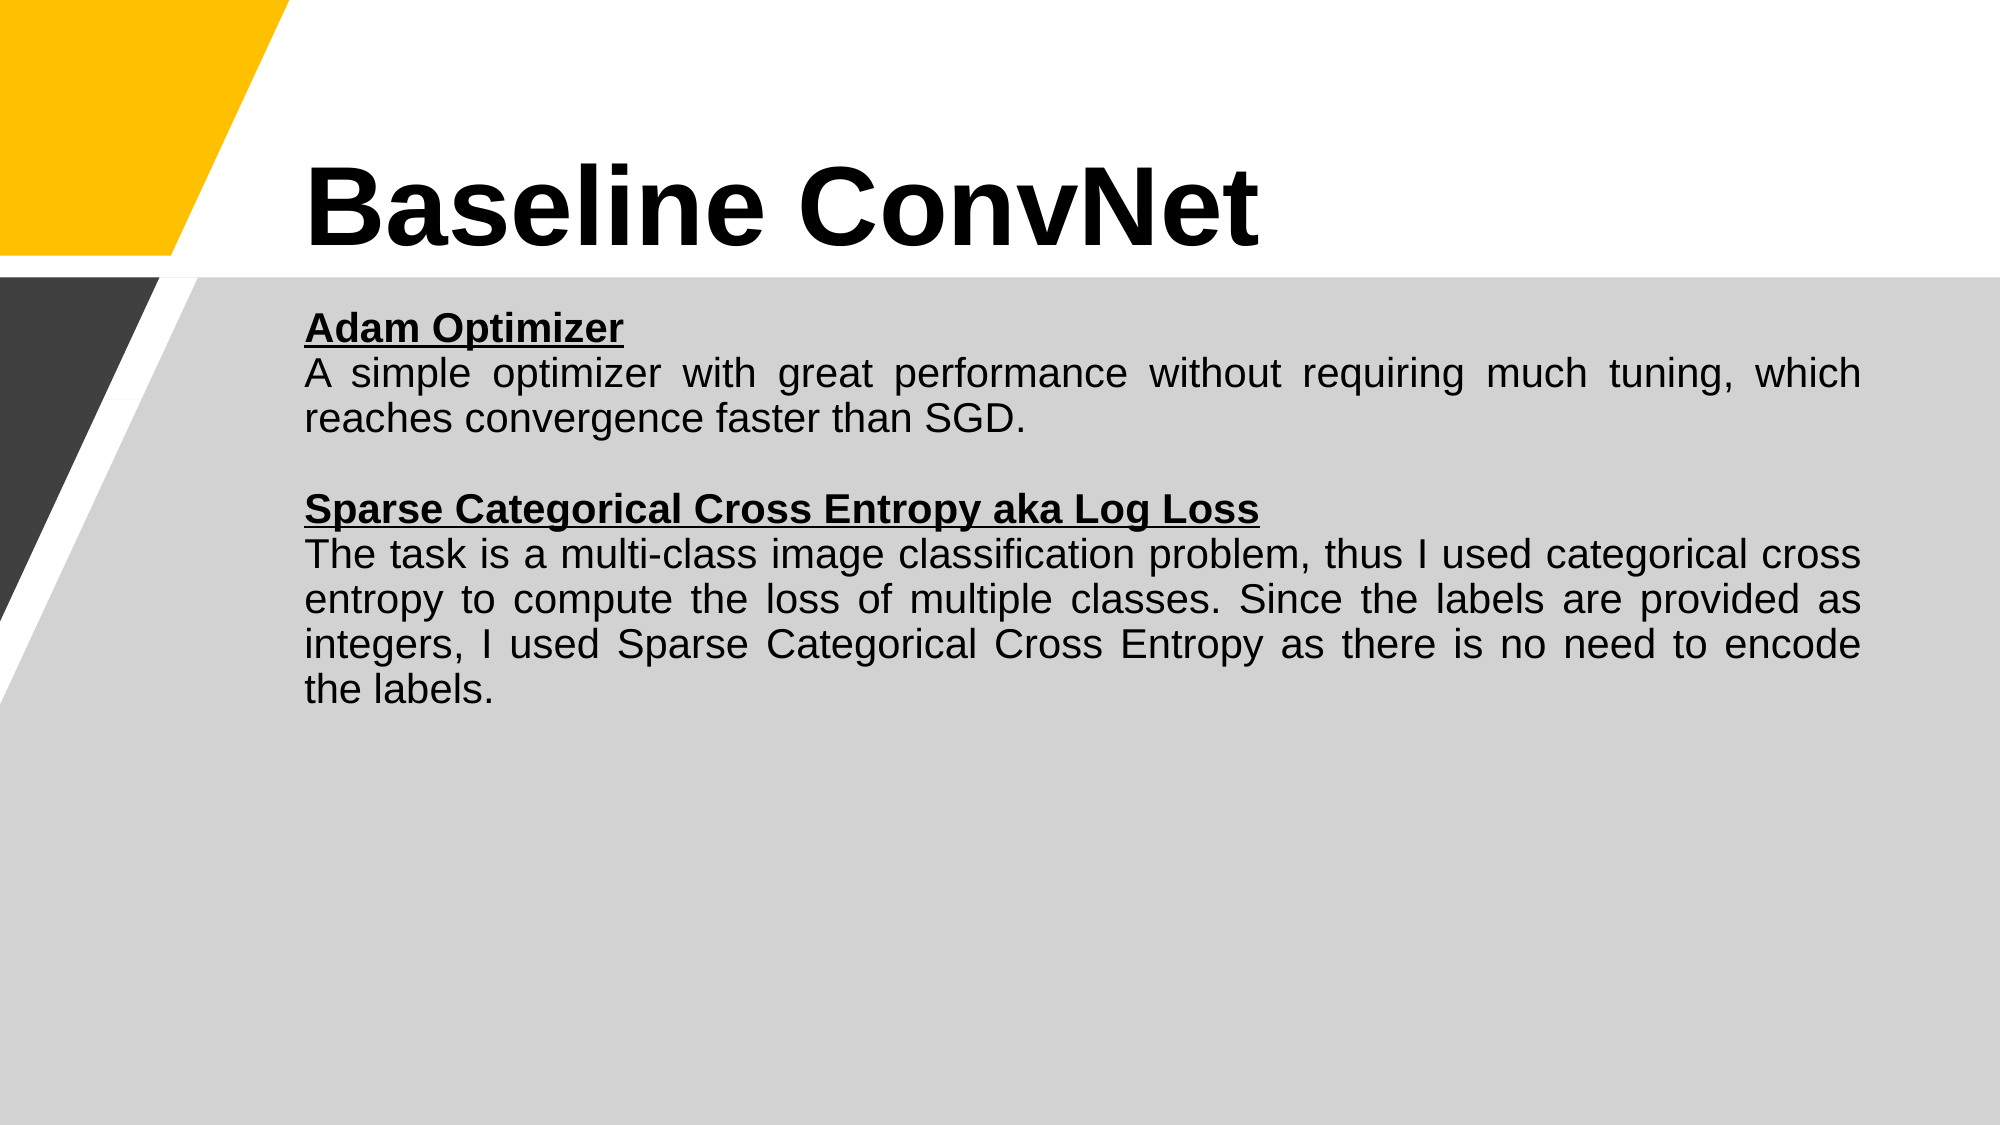

# Baseline ConvNet

Adam Optimizer
A simple optimizer with great performance without requiring much tuning, which reaches convergence faster than SGD.

Sparse Categorical Cross Entropy aka Log Loss
The task is a multi-class image classification problem, thus I used categorical cross entropy to compute the loss of multiple classes. Since the labels are provided as integers, I used Sparse Categorical Cross Entropy as there is no need to encode the labels.